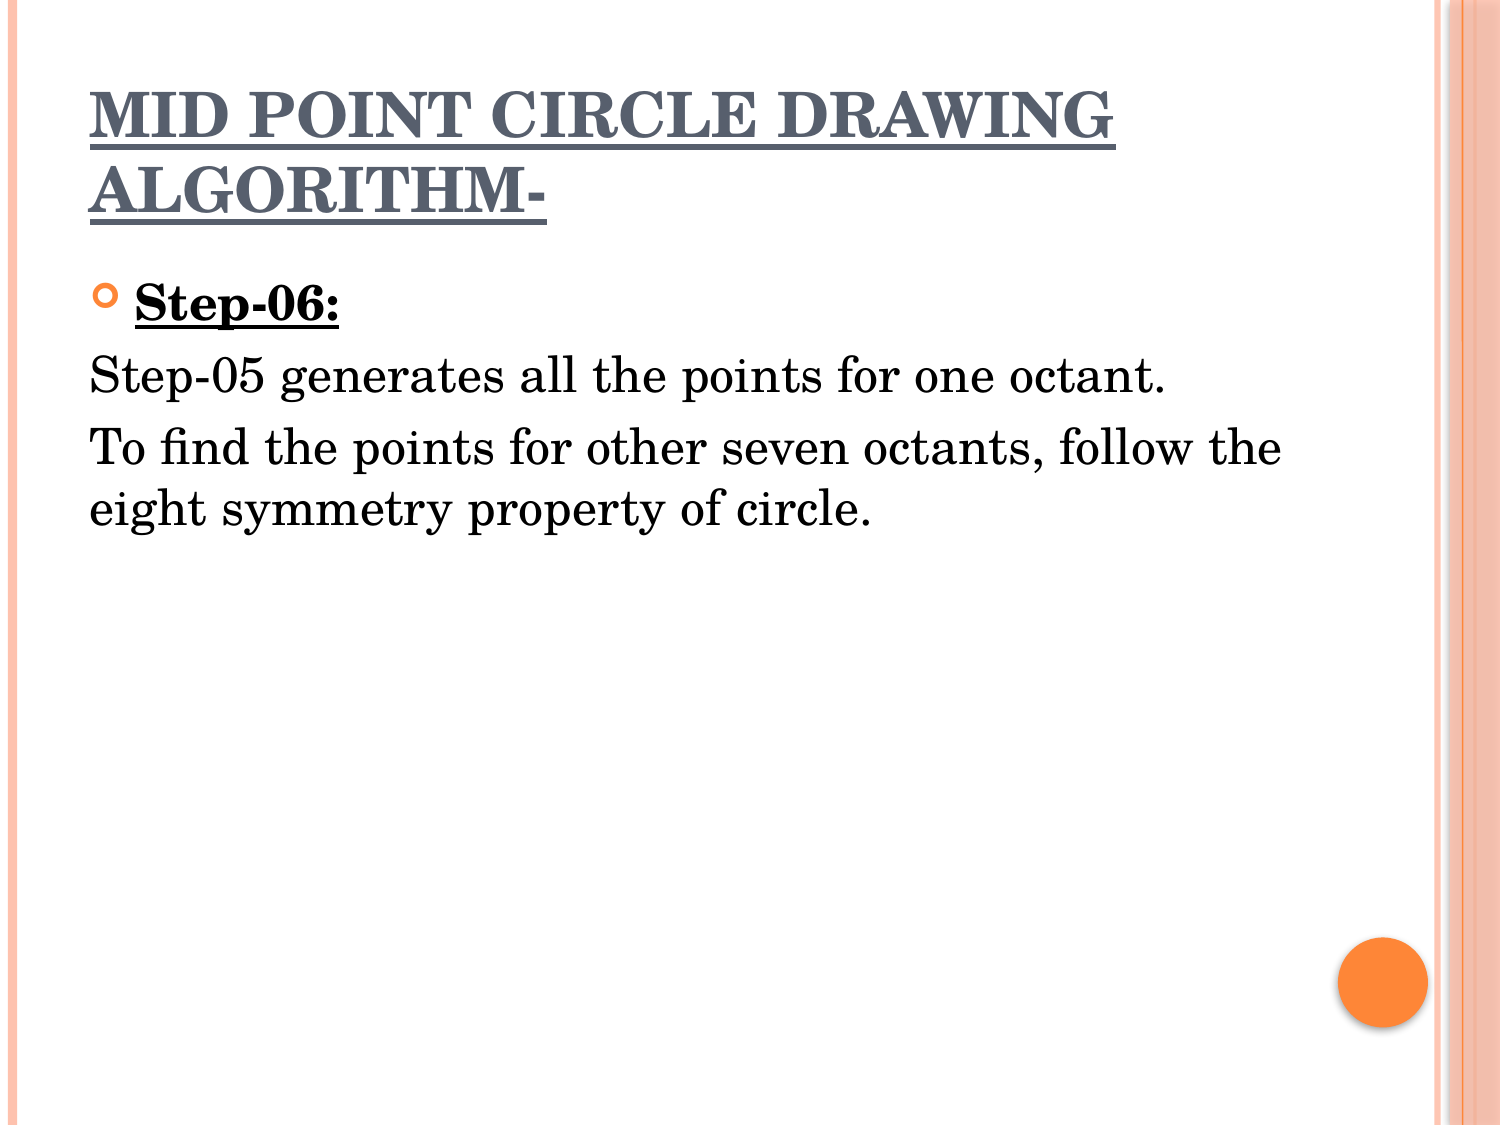

# Mid Point Circle Drawing Algorithm-
Step-06:
Step-05 generates all the points for one octant.
To find the points for other seven octants, follow the eight symmetry property of circle.